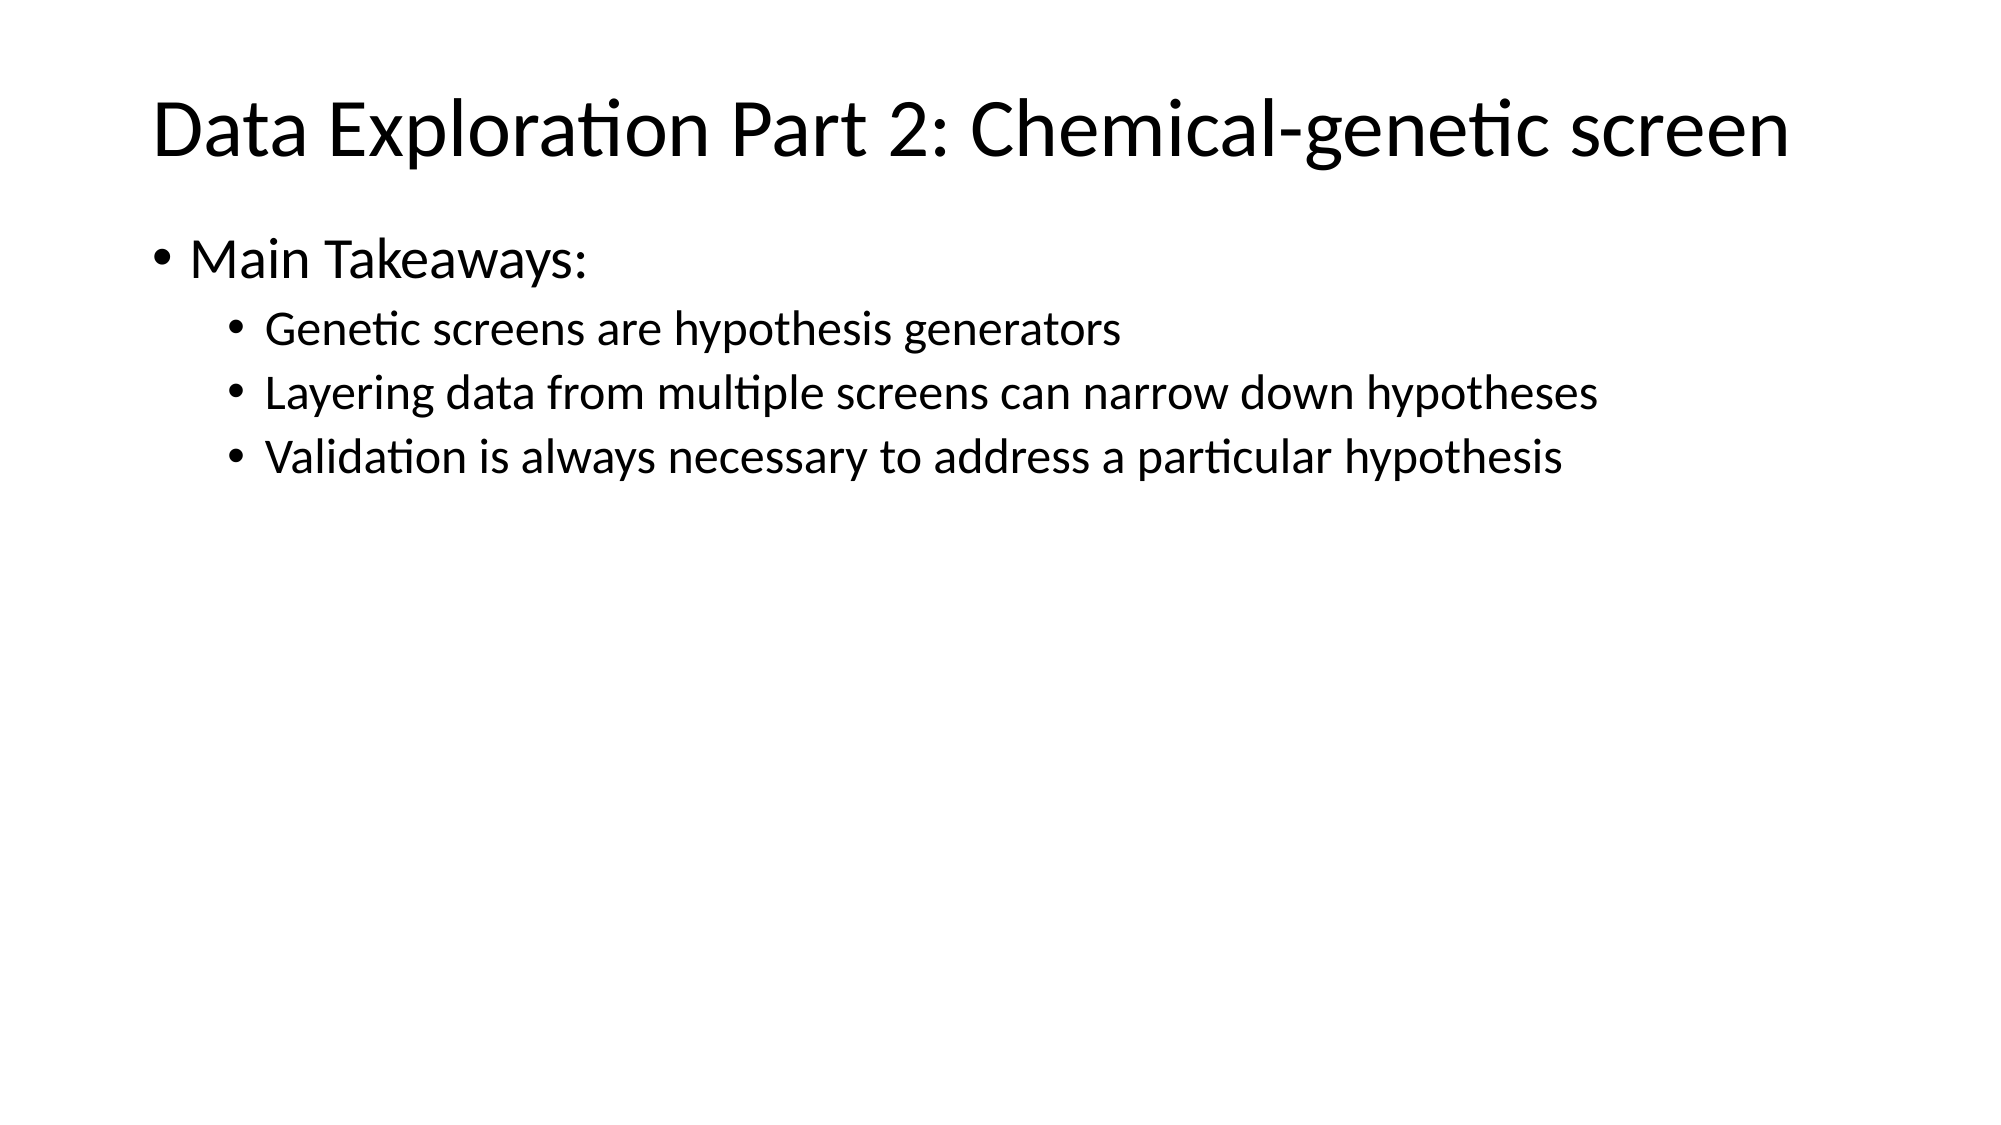

Data Exploration Part 2: Chemical-genetic screen
Main Takeaways:
Genetic screens are hypothesis generators
Layering data from multiple screens can narrow down hypotheses
Validation is always necessary to address a particular hypothesis